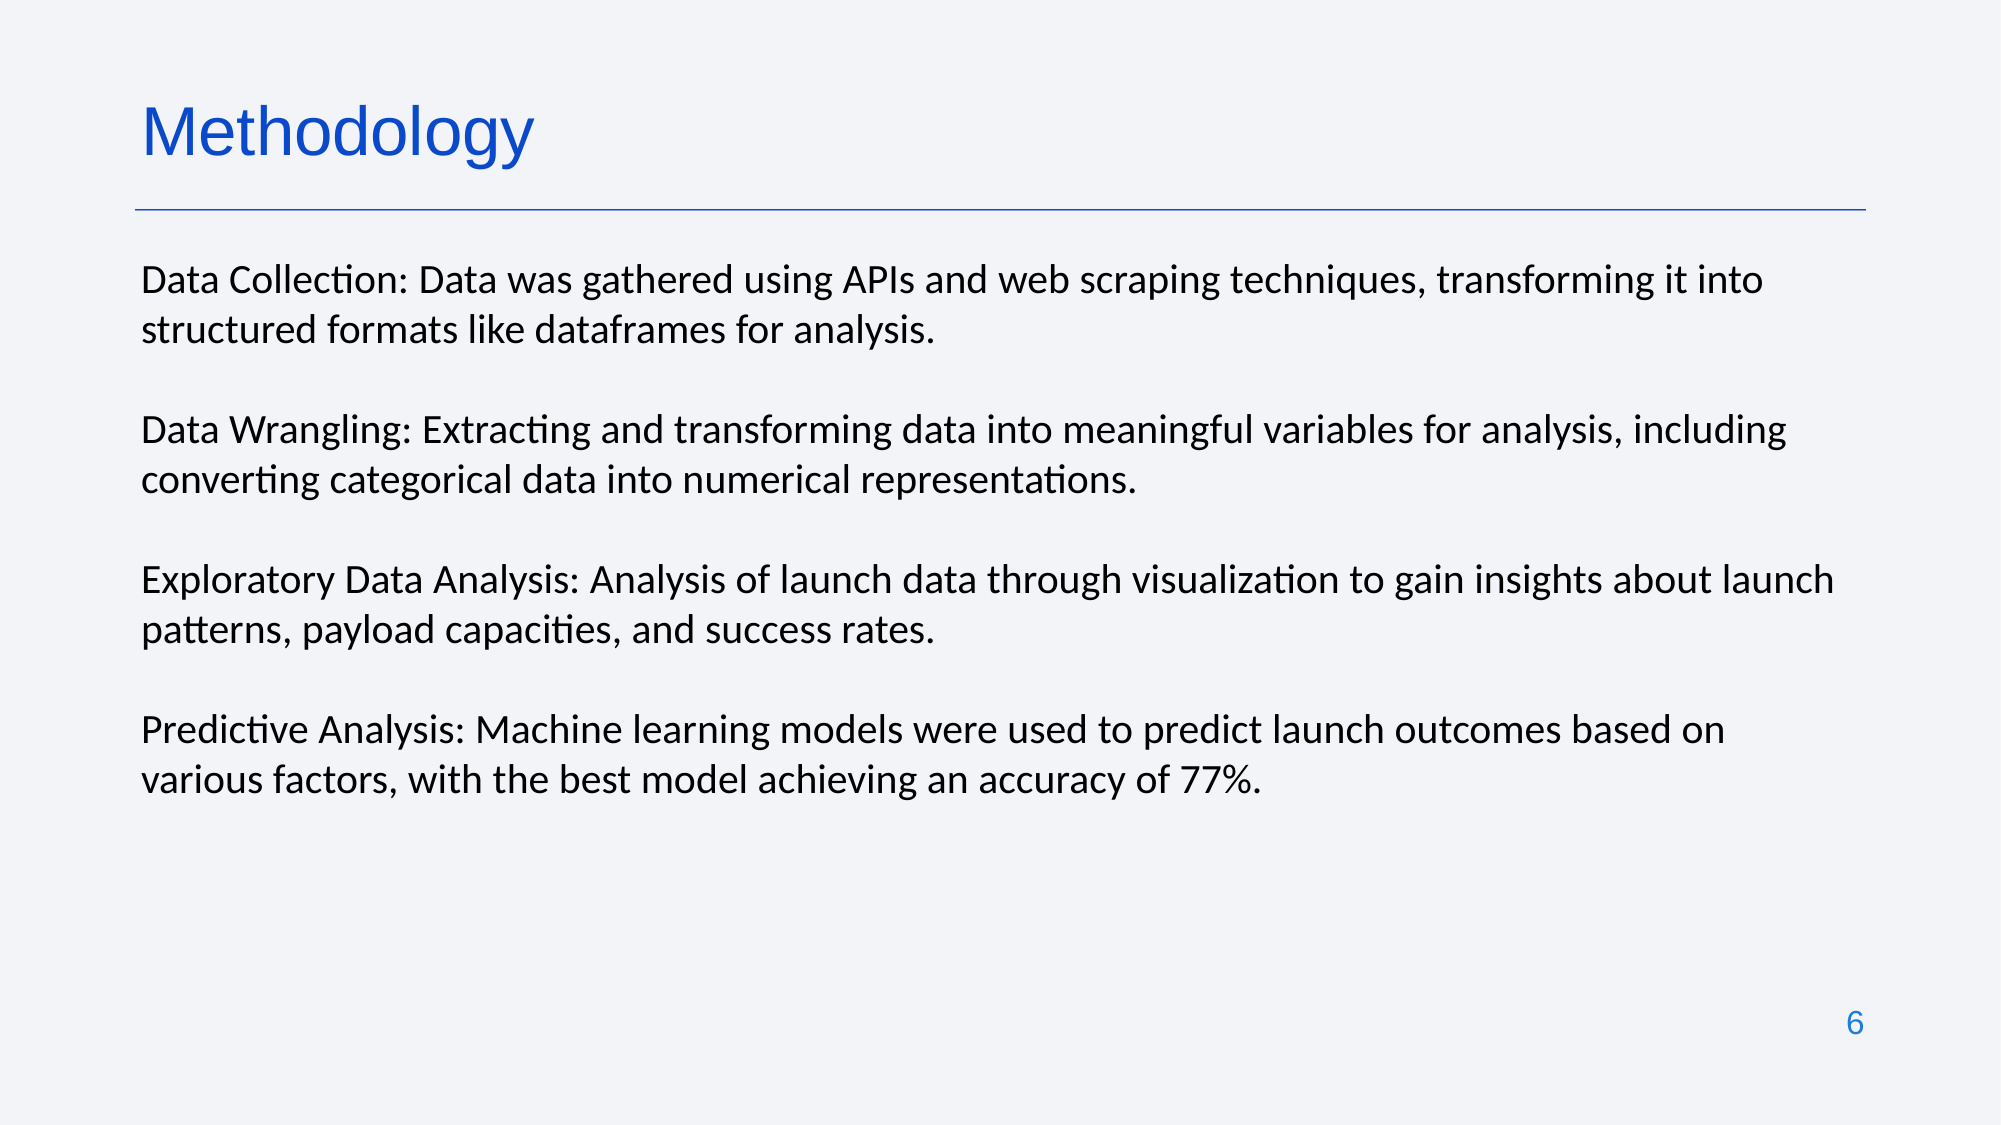

Methodology
Data Collection: Data was gathered using APIs and web scraping techniques, transforming it into structured formats like dataframes for analysis.

Data Wrangling: Extracting and transforming data into meaningful variables for analysis, including converting categorical data into numerical representations.

Exploratory Data Analysis: Analysis of launch data through visualization to gain insights about launch patterns, payload capacities, and success rates.

Predictive Analysis: Machine learning models were used to predict launch outcomes based on various factors, with the best model achieving an accuracy of 77%.

6